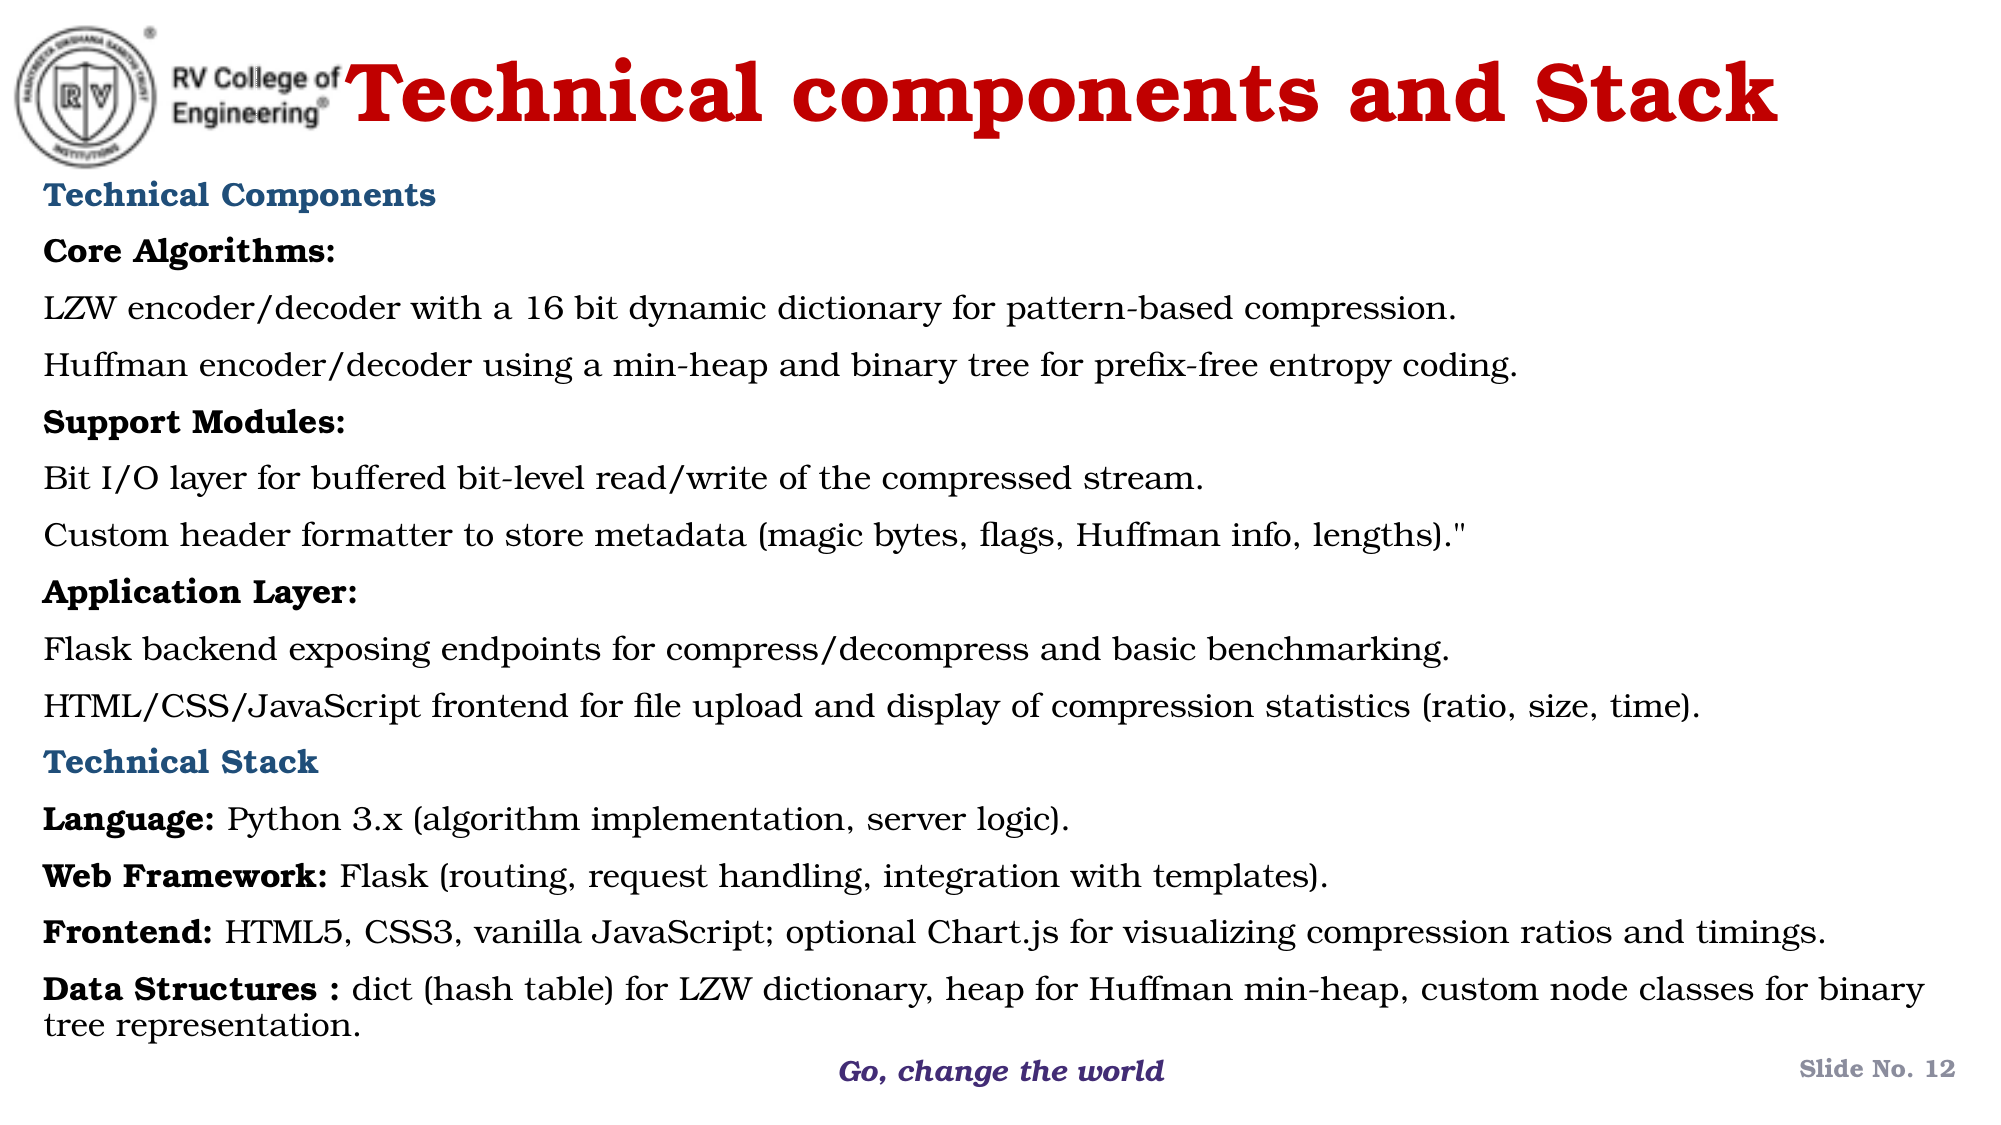

Technical components and Stack
Technical Components
Core Algorithms:
LZW encoder/decoder with a 16 bit dynamic dictionary for pattern-based compression.
Huffman encoder/decoder using a min-heap and binary tree for prefix-free entropy coding.
Support Modules:
Bit I/O layer for buffered bit-level read/write of the compressed stream.
Custom header formatter to store metadata (magic bytes, flags, Huffman info, lengths)."
Application Layer:
Flask backend exposing endpoints for compress/decompress and basic benchmarking.
HTML/CSS/JavaScript frontend for file upload and display of compression statistics (ratio, size, time).
Technical Stack
Language: Python 3.x (algorithm implementation, server logic).
Web Framework: Flask (routing, request handling, integration with templates).
Frontend: HTML5, CSS3, vanilla JavaScript; optional Chart.js for visualizing compression ratios and timings.
Data Structures : dict (hash table) for LZW dictionary, heap for Huffman min-heap, custom node classes for binary tree representation.

Slide No. 12